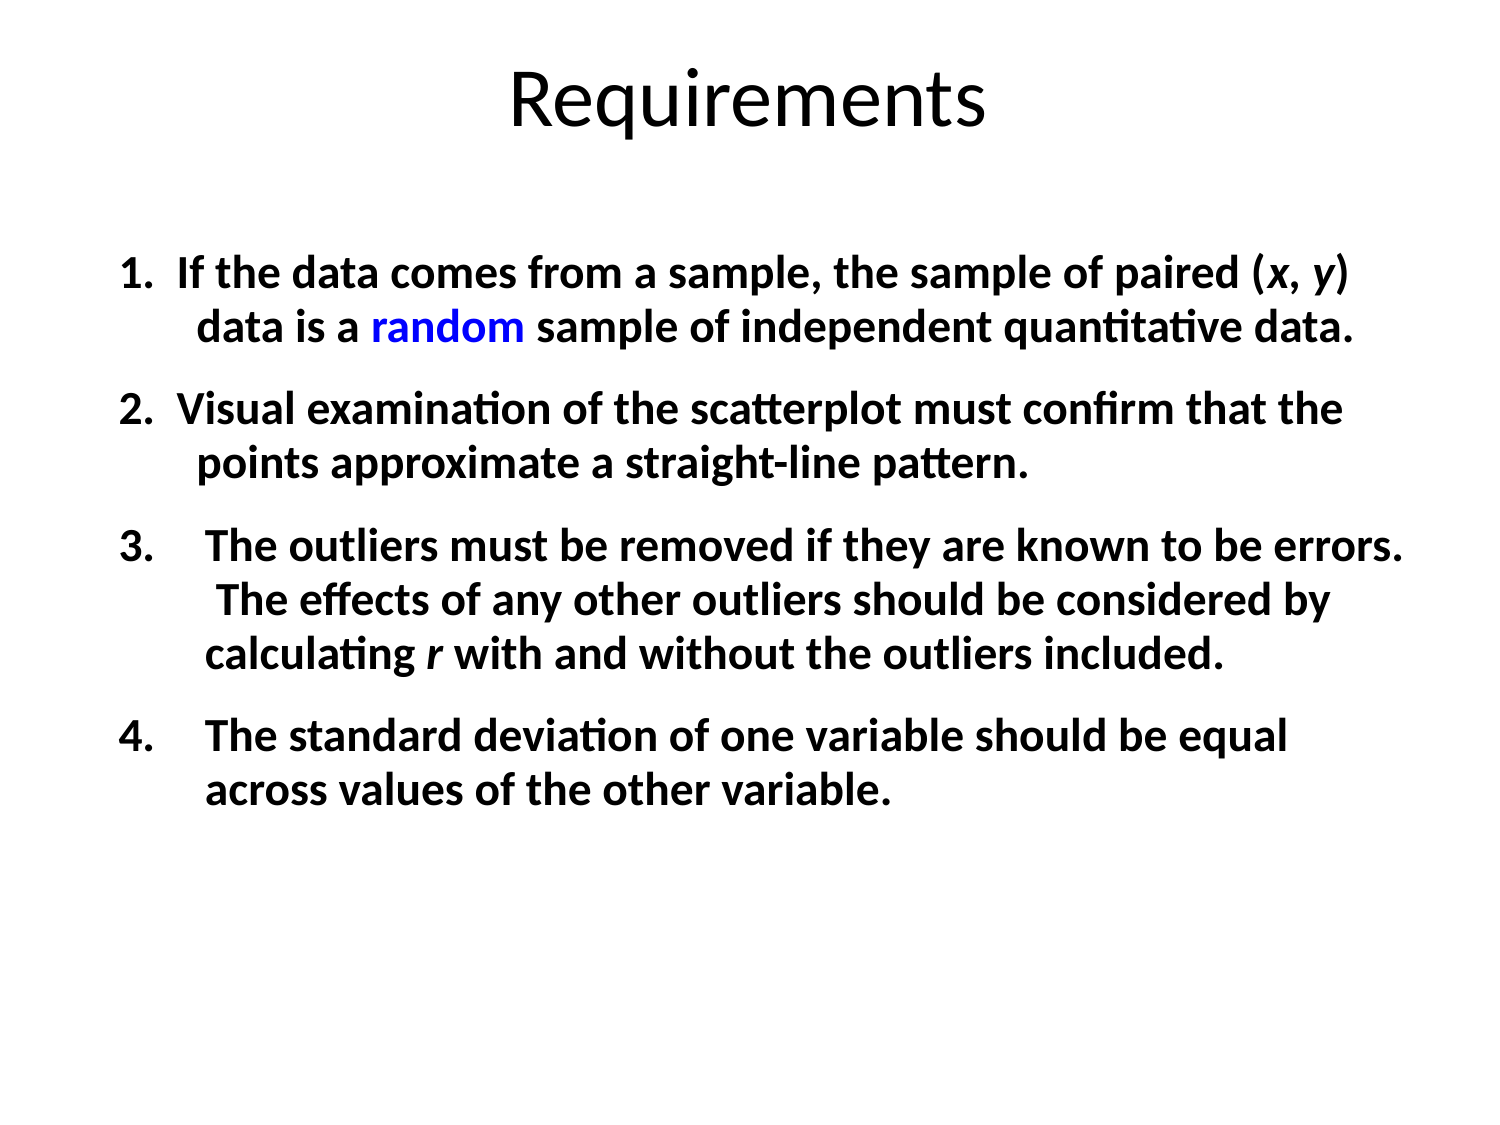

# Requirements
1.  If the data comes from a sample, the sample of paired (x, y) data is a random sample of independent quantitative data.
2.  Visual examination of the scatterplot must confirm that the points approximate a straight-line pattern.
The outliers must be removed if they are known to be errors.  The effects of any other outliers should be considered by calculating r with and without the outliers included.
The standard deviation of one variable should be equal across values of the other variable.